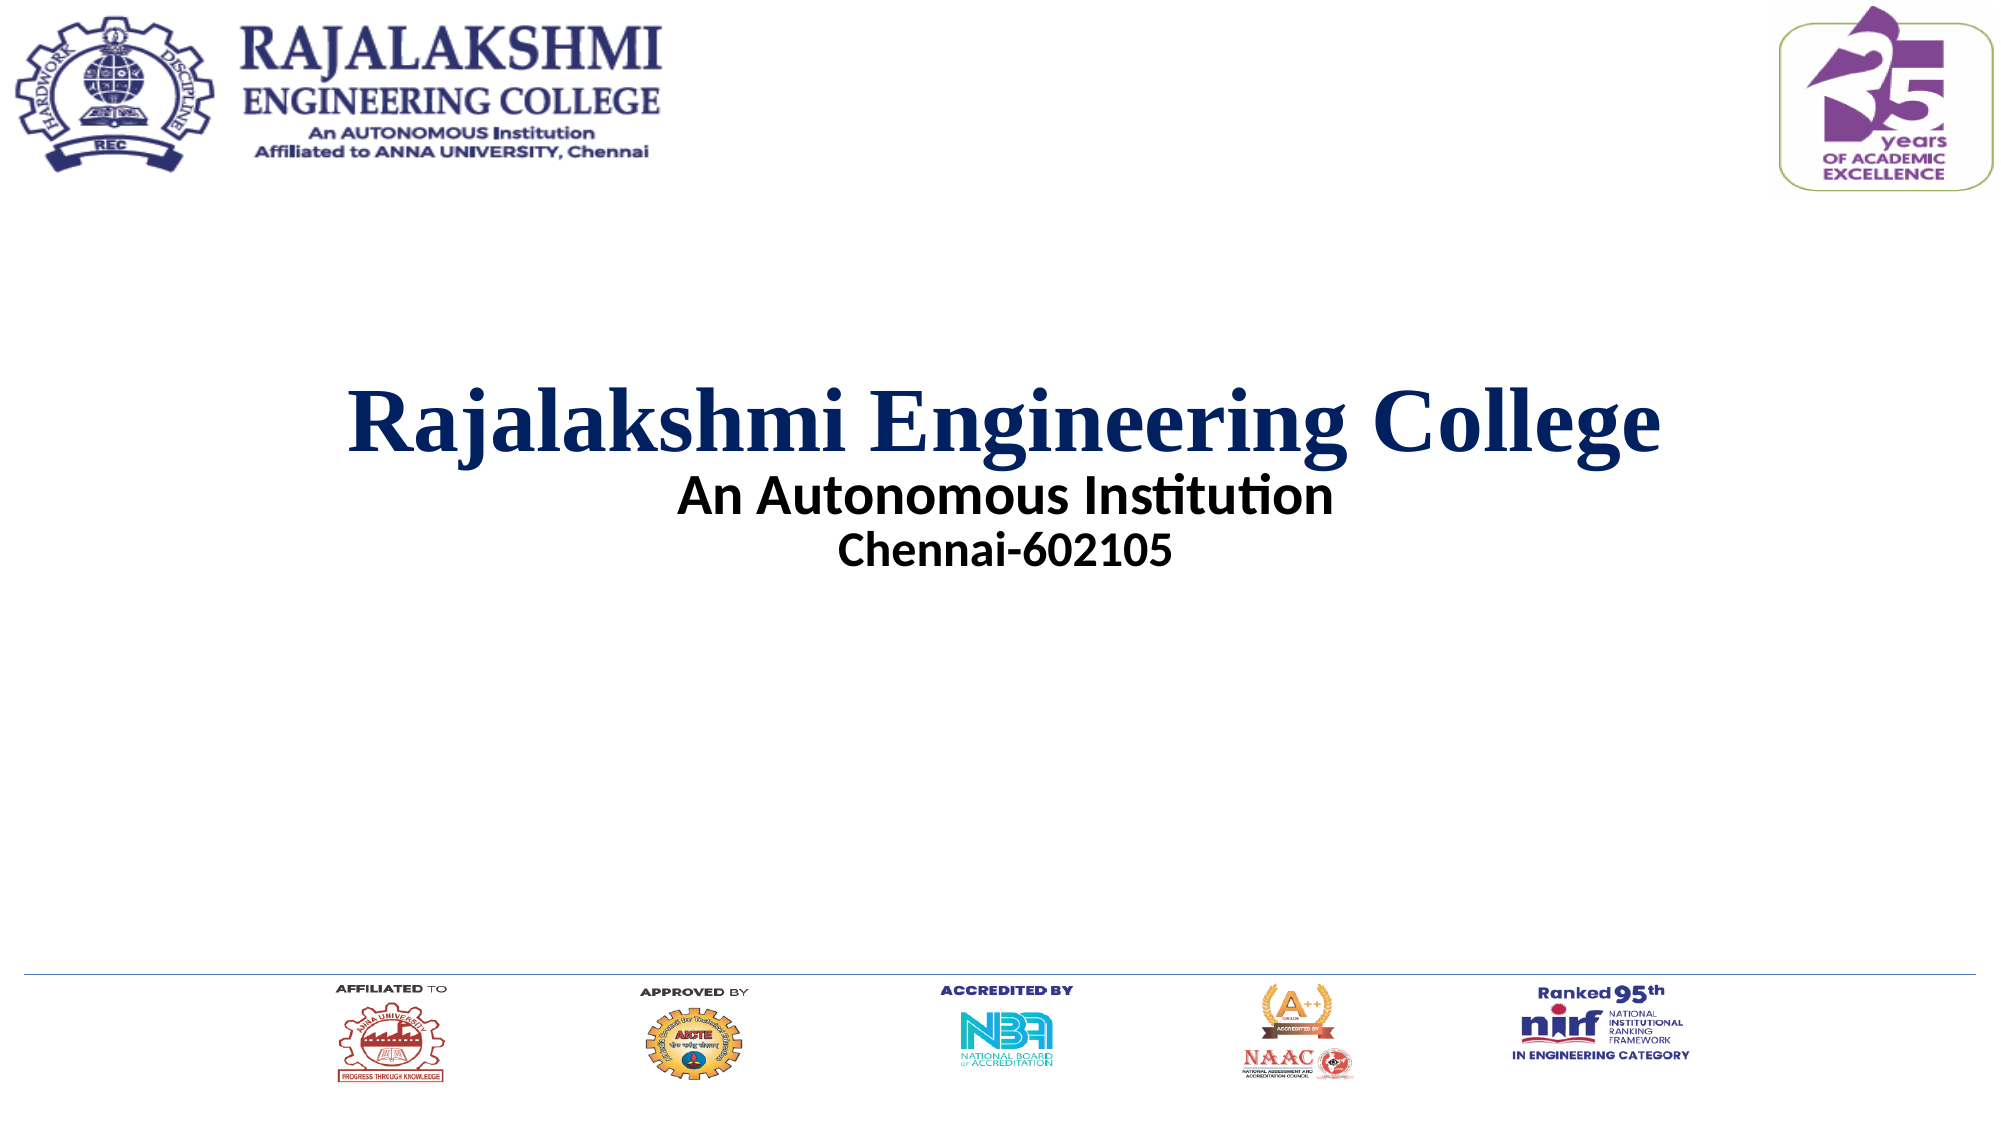

#
Rajalakshmi Engineering College
An Autonomous Institution
Chennai-602105